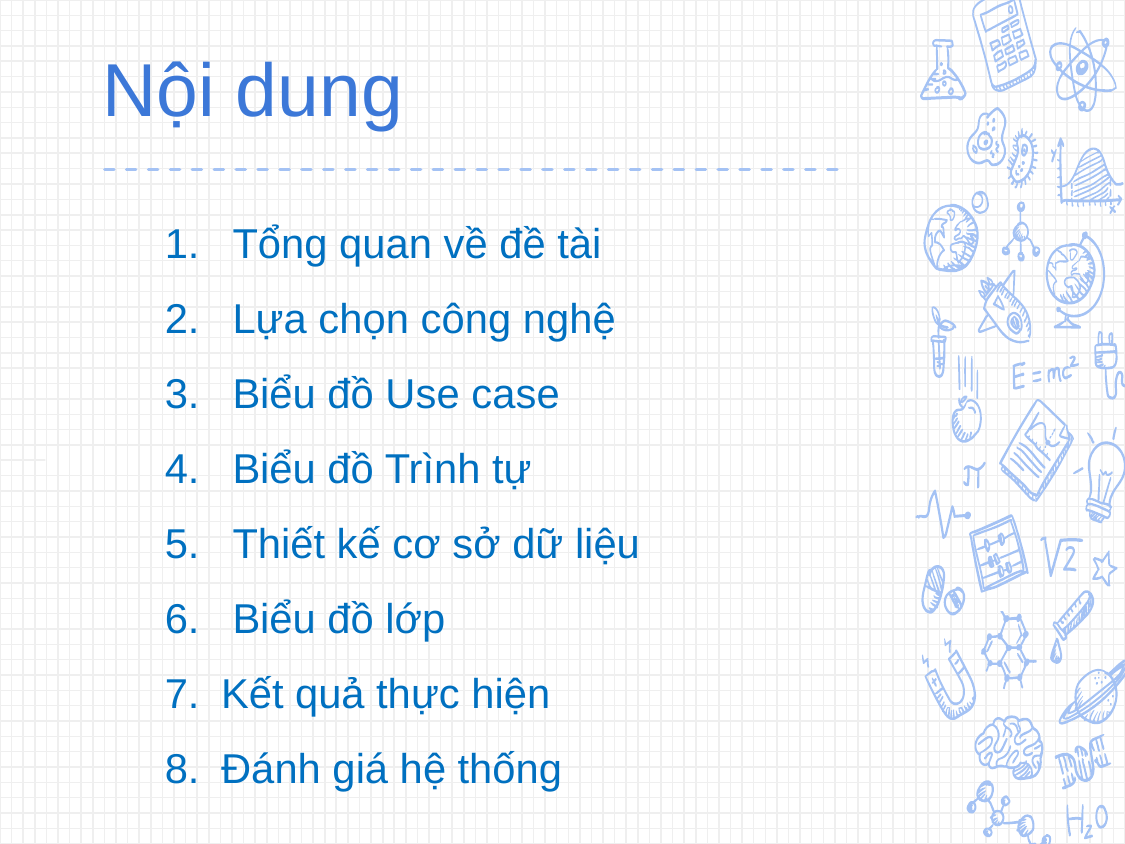

# Nội dung
 Tổng quan về đề tài
 Lựa chọn công nghệ
 Biểu đồ Use case
 Biểu đồ Trình tự
 Thiết kế cơ sở dữ liệu
 Biểu đồ lớp
Kết quả thực hiện
Đánh giá hệ thống